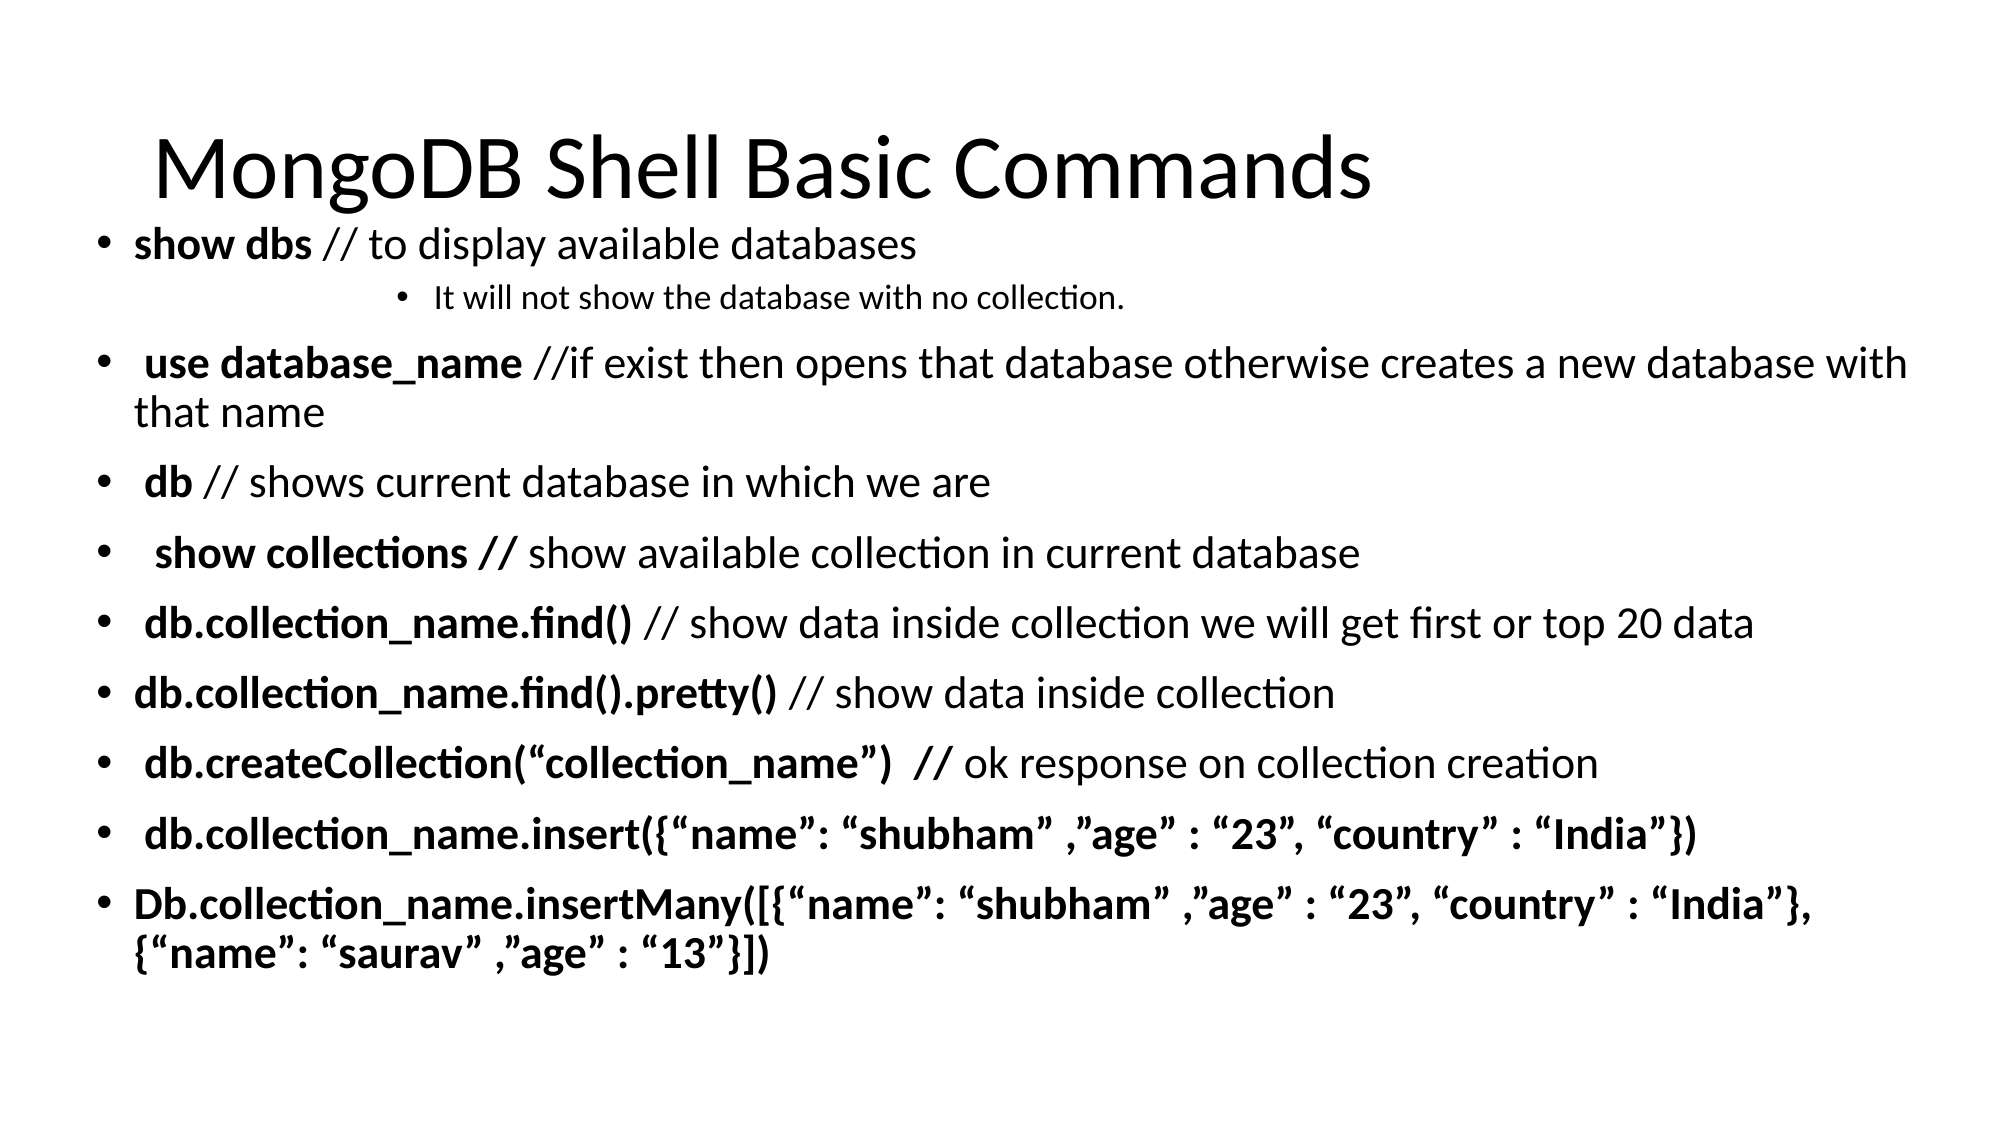

# MongoDB Shell Basic Commands
show dbs // to display available databases
It will not show the database with no collection.
 use database_name //if exist then opens that database otherwise creates a new database with that name
 db // shows current database in which we are
  show collections // show available collection in current database
 db.collection_name.find() // show data inside collection we will get first or top 20 data
db.collection_name.find().pretty() // show data inside collection
 db.createCollection(“collection_name”)  // ok response on collection creation
 db.collection_name.insert({“name”: “shubham” ,”age” : “23”, “country” : “India”})
Db.collection_name.insertMany([{“name”: “shubham” ,”age” : “23”, “country” : “India”},{“name”: “saurav” ,”age” : “13”}])